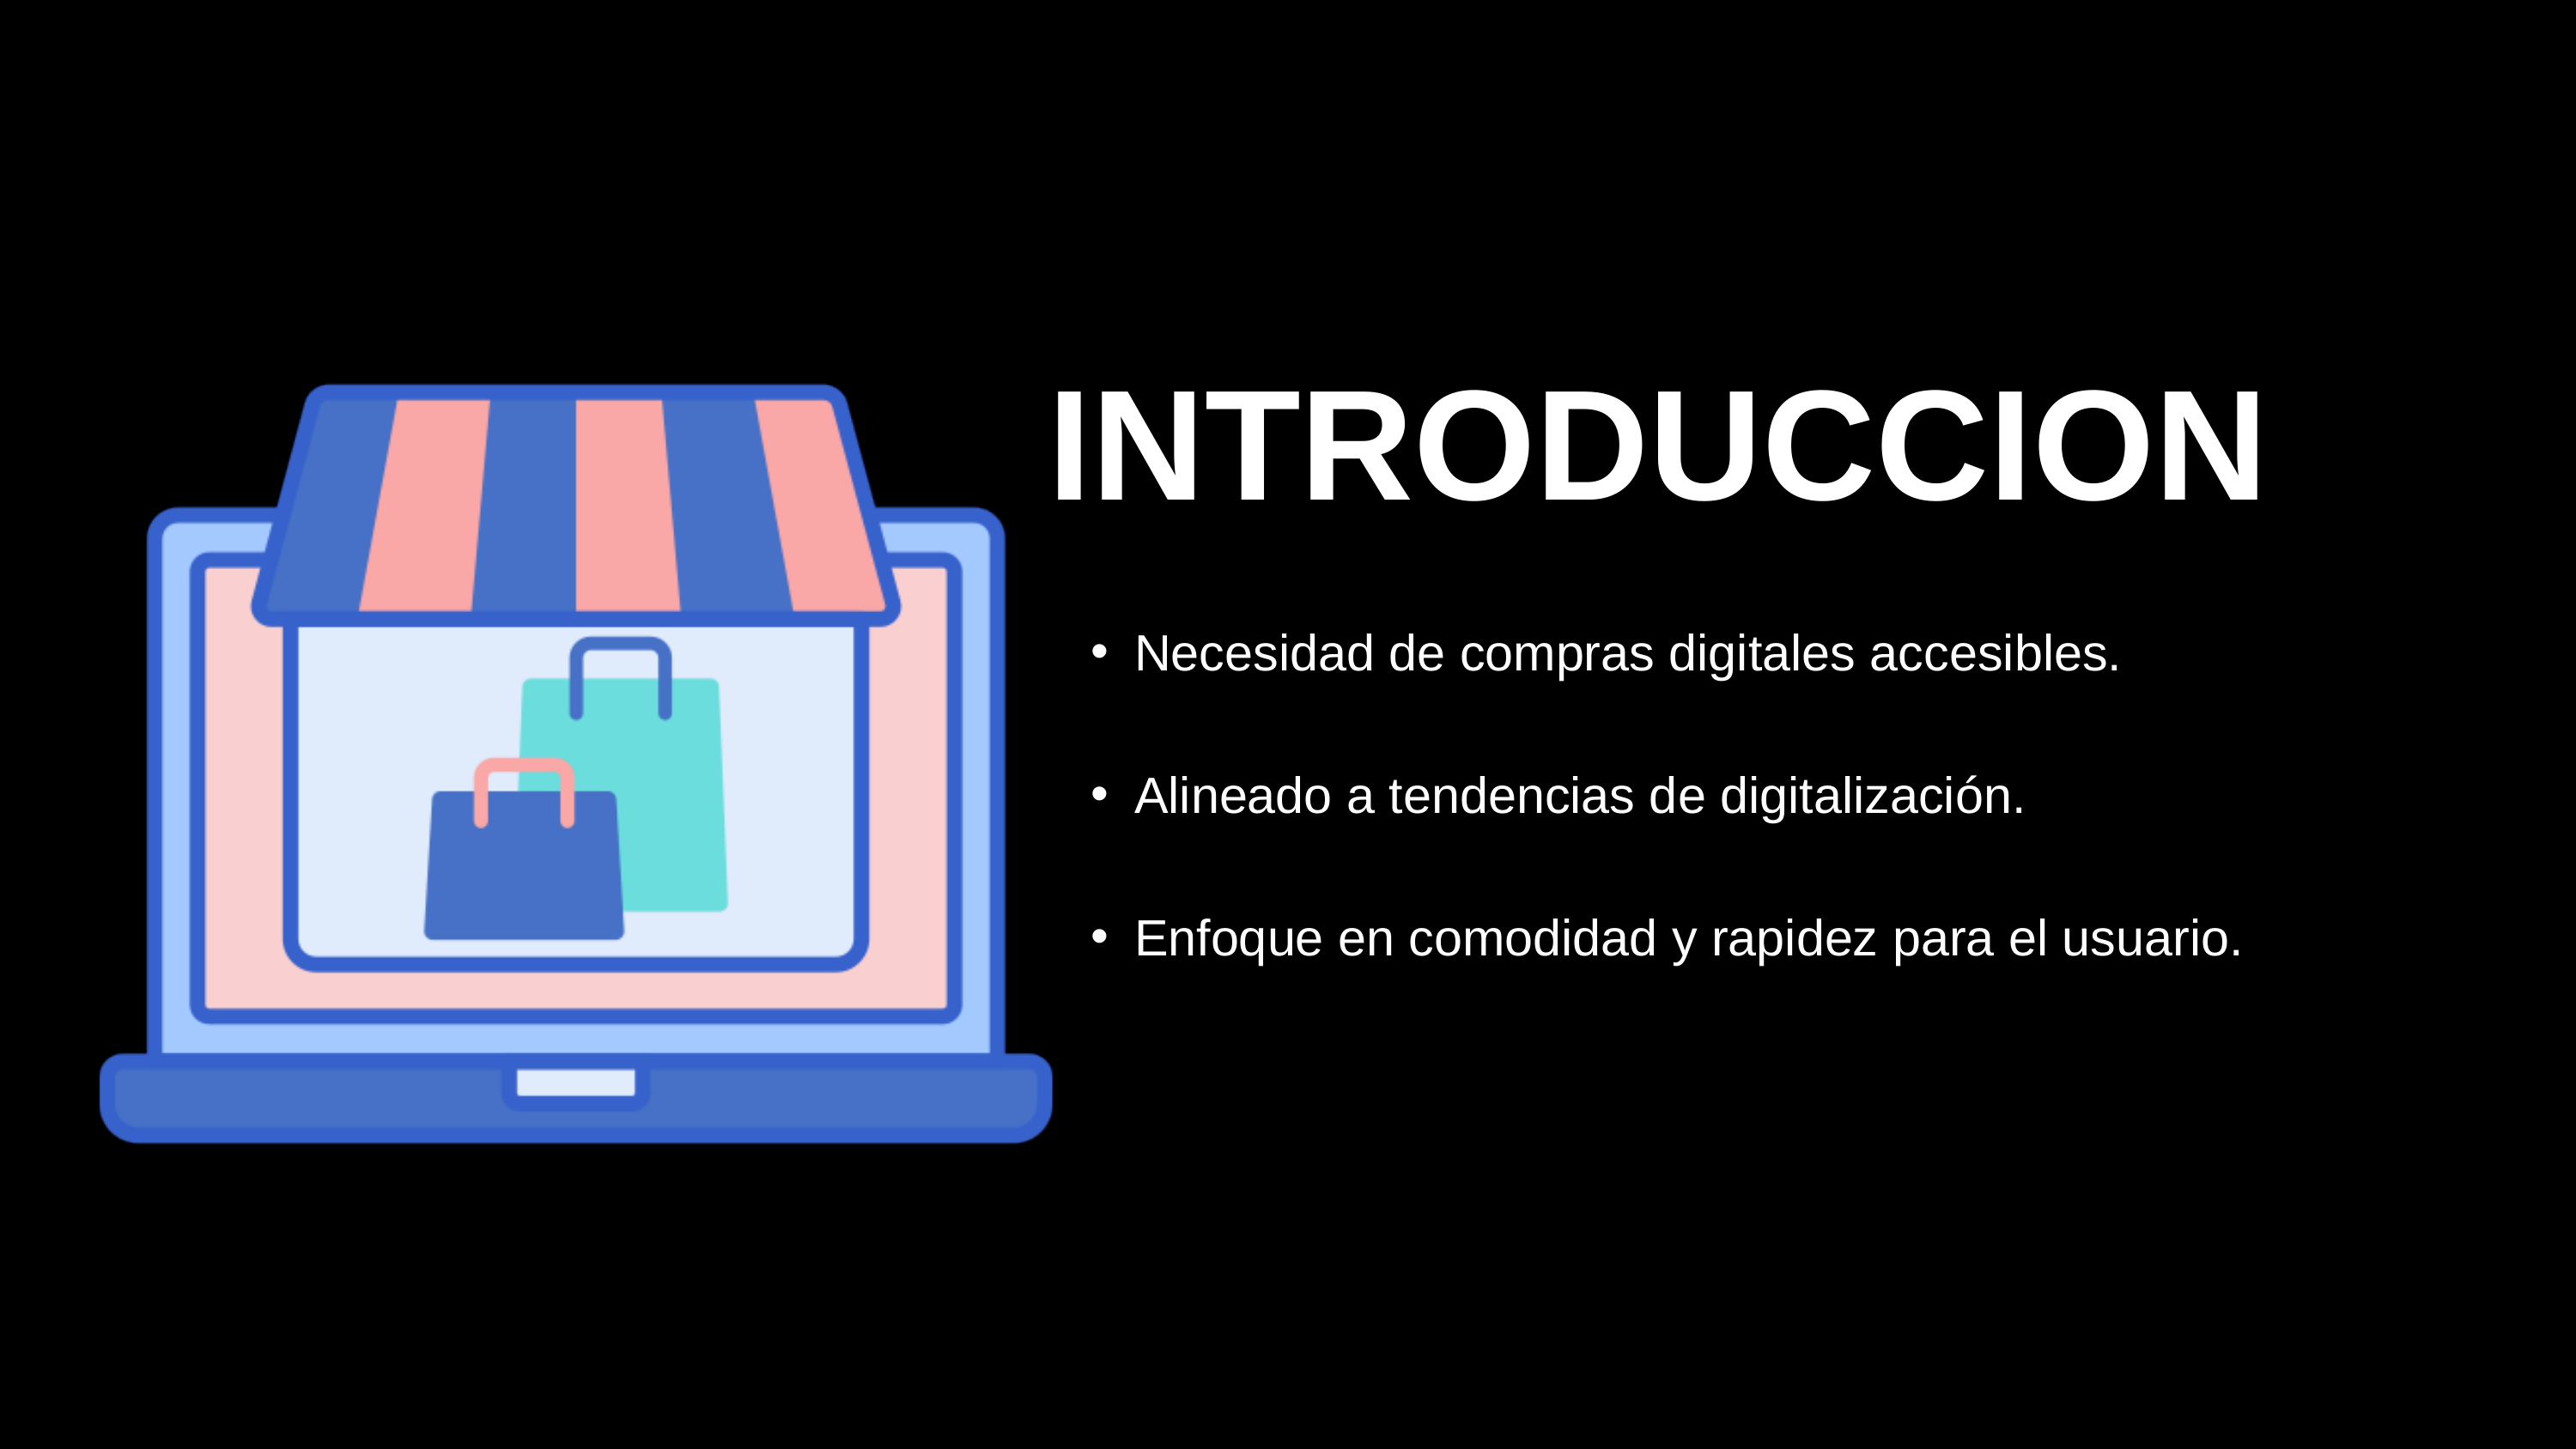

INTRODUCCION
Necesidad de compras digitales accesibles.

Alineado a tendencias de digitalización.

Enfoque en comodidad y rapidez para el usuario.